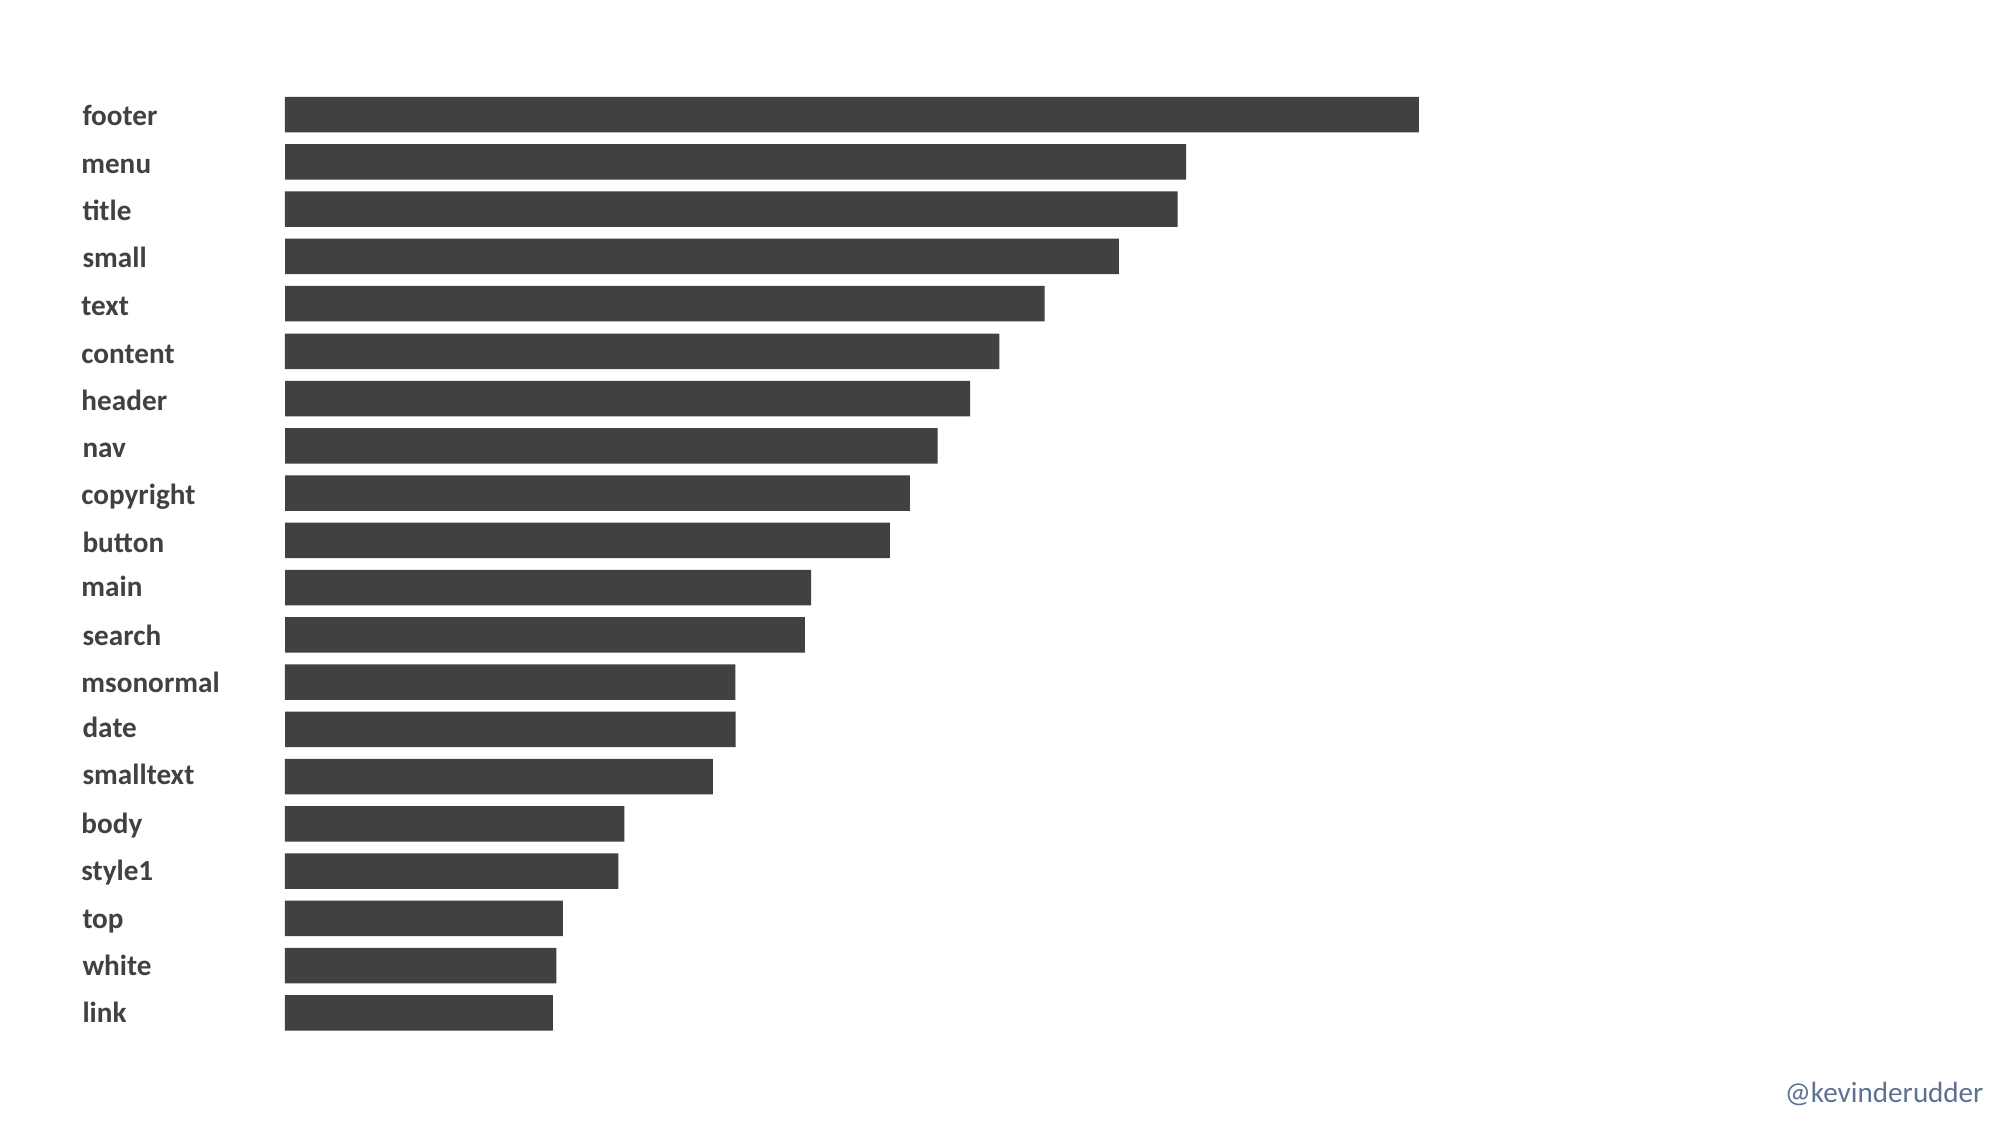

footer

menu

title

small

text

content

header

nav

copyright

button

main

search

msonormal

date

smalltext

body

style1

top

white

link